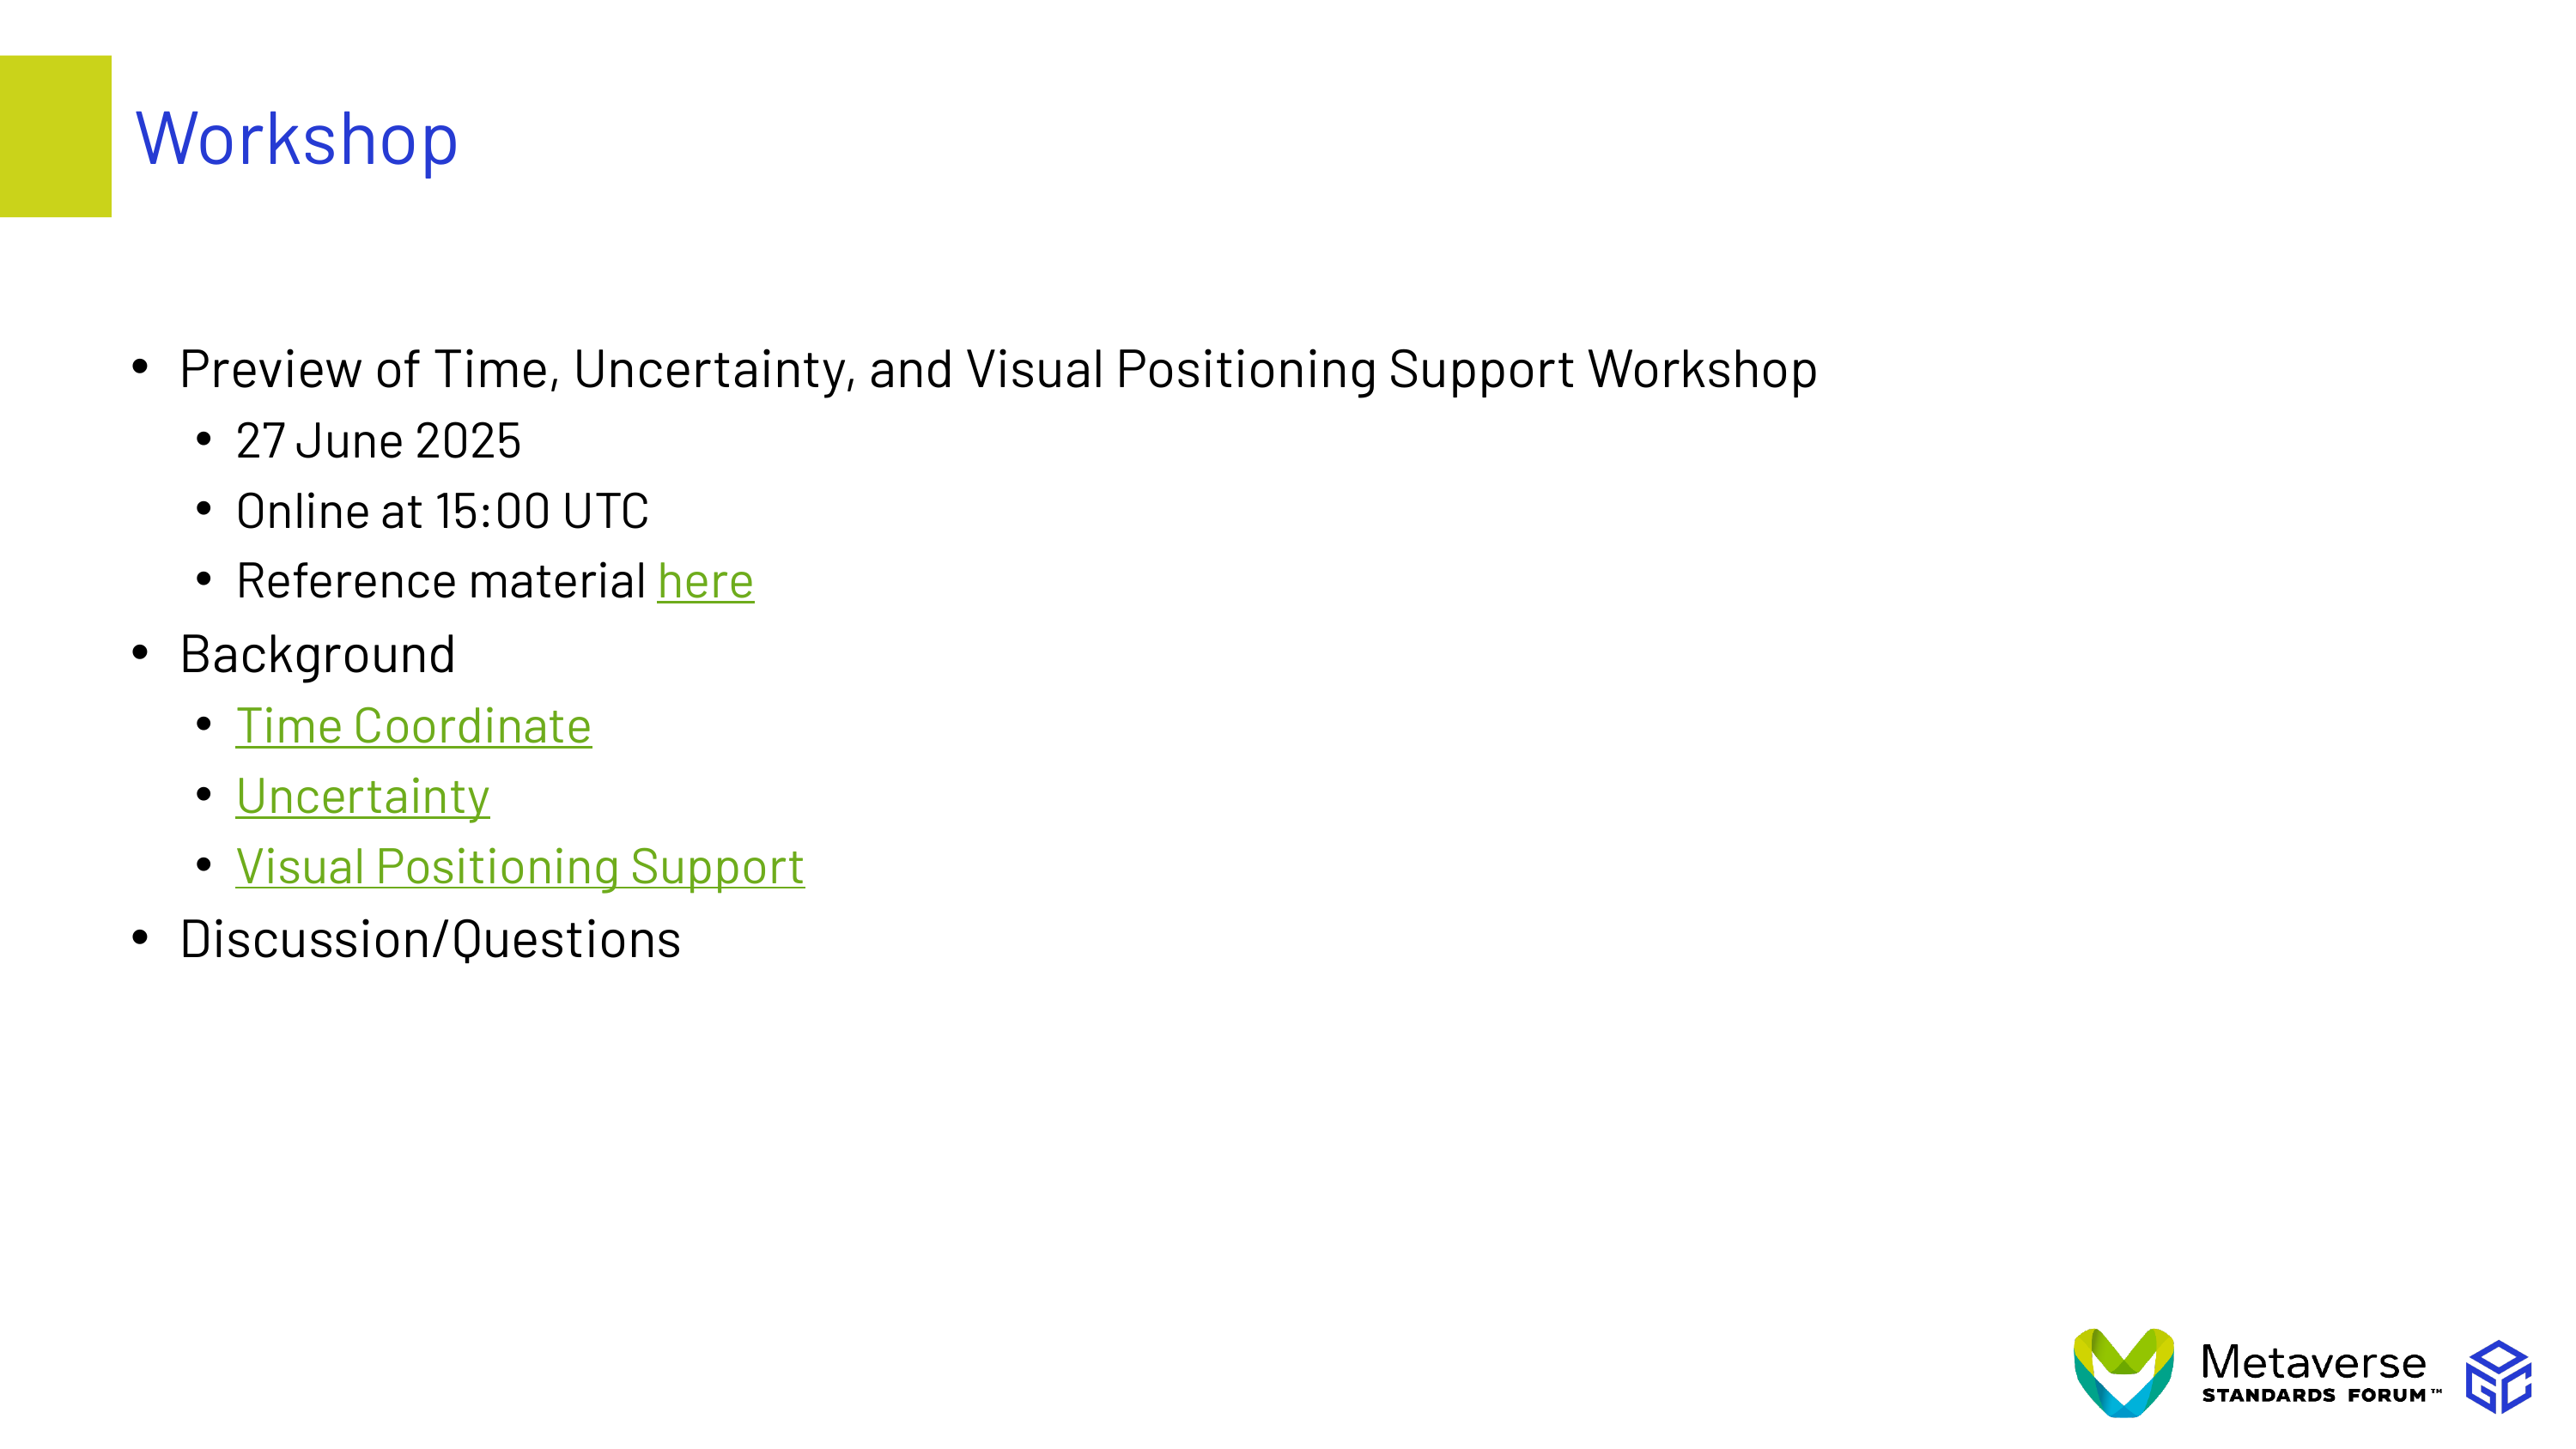

# Workshop
Preview of Time, Uncertainty, and Visual Positioning Support Workshop
27 June 2025
Online at 15:00 UTC
Reference material here
Background
Time Coordinate
Uncertainty
Visual Positioning Support
Discussion/Questions